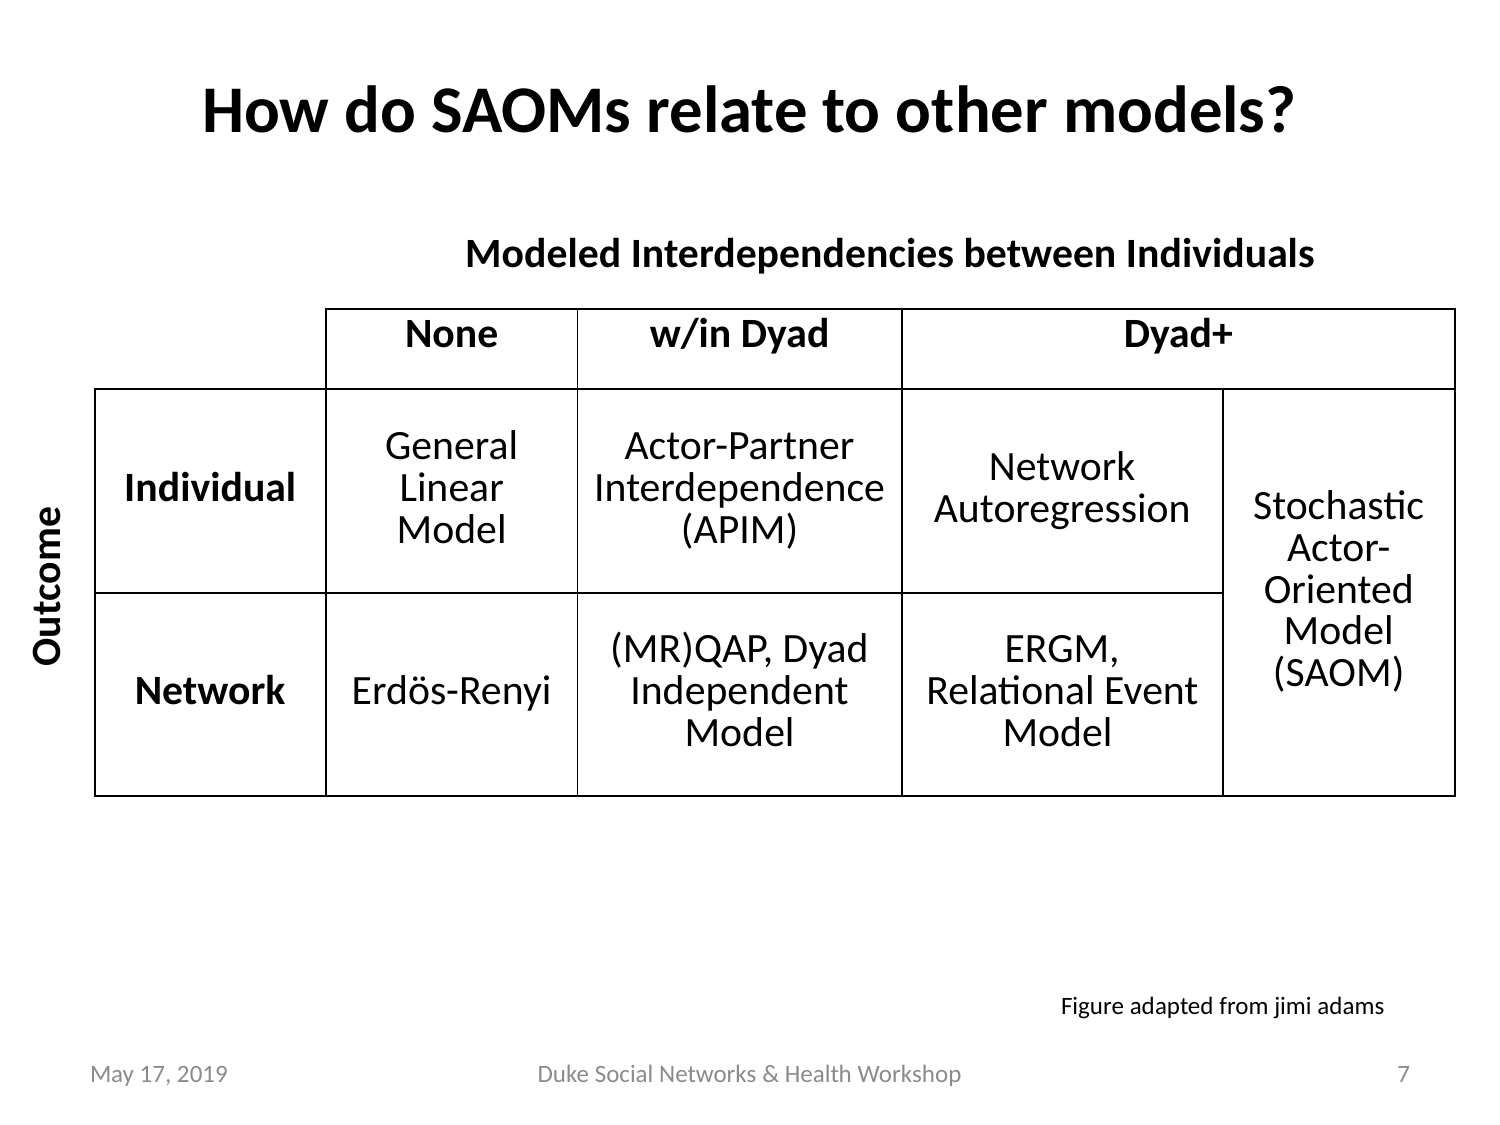

How do SAOMs relate to other models?
|  | Modeled Interdependencies between Individuals |  |  |  |
| --- | --- | --- | --- | --- |
|  | None | w/in Dyad | Dyad+ |  |
| Individual | General Linear Model | Actor-Partner Interdependence (APIM) | Network Autoregression | Stochastic Actor-Oriented Model (SAOM) |
| Network | Erdös-Renyi | (MR)QAP, Dyad Independent Model | ERGM, Relational Event Model |  |
Outcome
Figure adapted from jimi adams
May 17, 2019
Duke Social Networks & Health Workshop
7